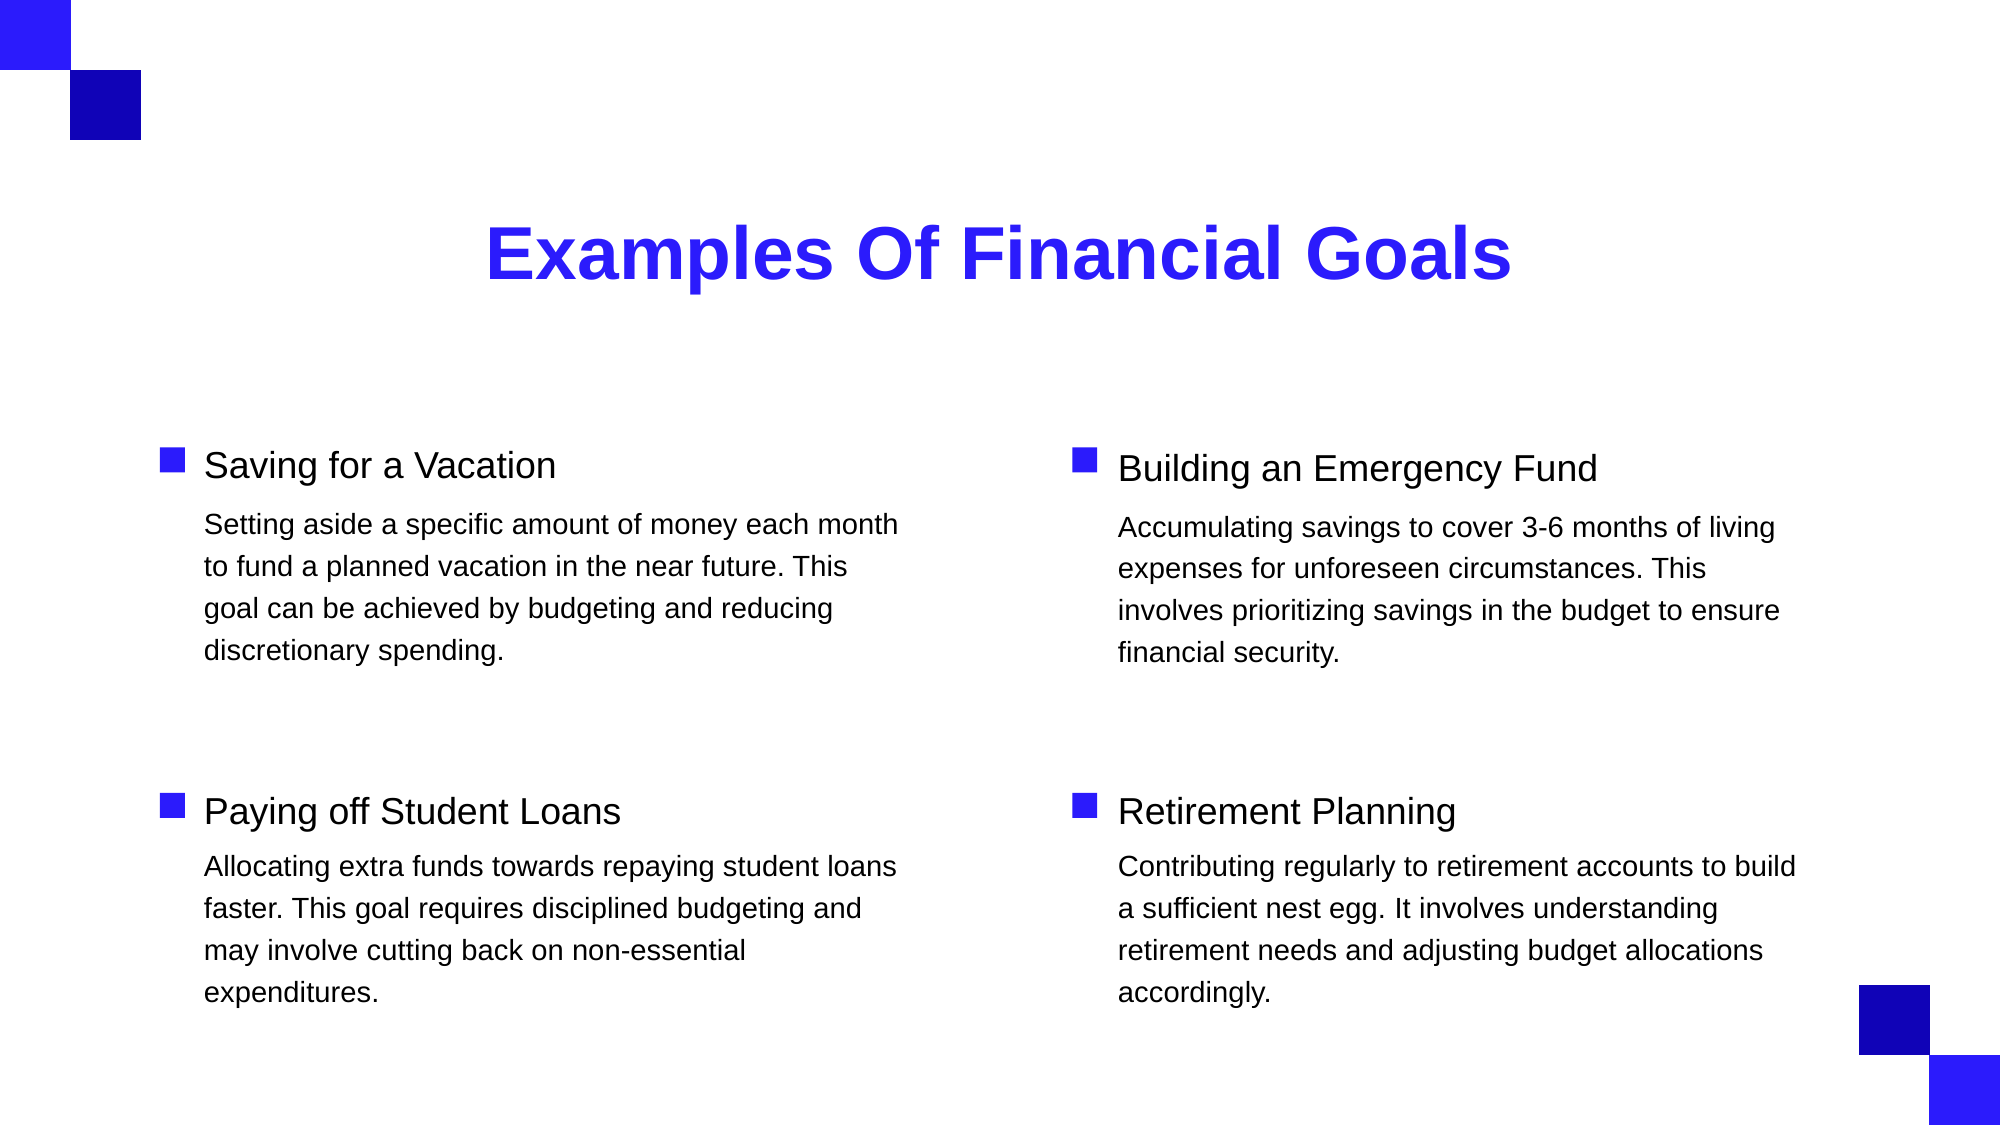

# Examples Of Financial Goals
Saving for a Vacation
Building an Emergency Fund
Setting aside a specific amount of money each month to fund a planned vacation in the near future. This goal can be achieved by budgeting and reducing discretionary spending.
Accumulating savings to cover 3-6 months of living expenses for unforeseen circumstances. This involves prioritizing savings in the budget to ensure financial security.
Paying off Student Loans
Retirement Planning
Allocating extra funds towards repaying student loans faster. This goal requires disciplined budgeting and may involve cutting back on non-essential expenditures.
Contributing regularly to retirement accounts to build a sufficient nest egg. It involves understanding retirement needs and adjusting budget allocations accordingly.